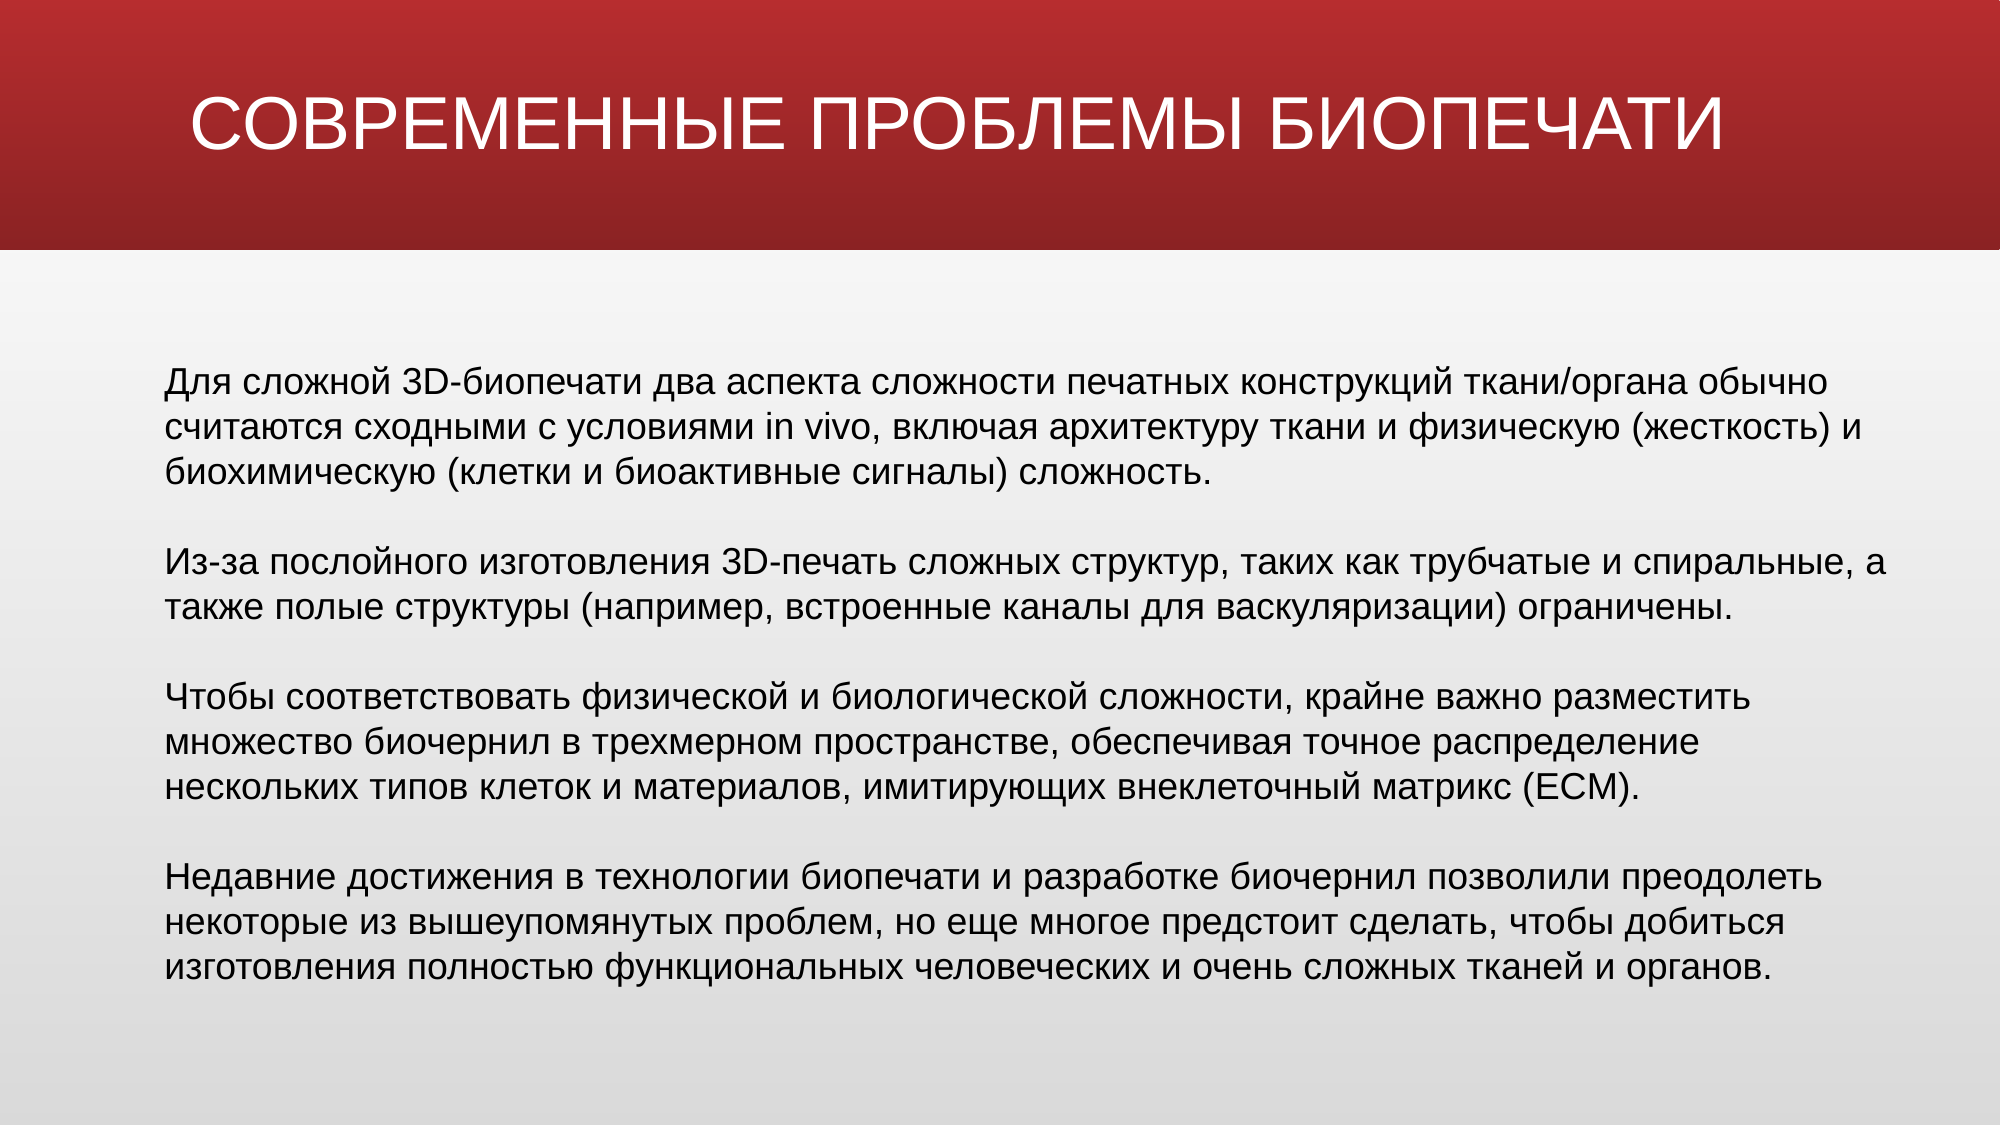

# СОВРЕМЕННЫЕ ПРОБЛЕМЫ БИОПЕЧАТИ
Для сложной 3D-биопечати два аспекта сложности печатных конструкций ткани/органа обычно считаются сходными с условиями in vivo, включая архитектуру ткани и физическую (жесткость) и биохимическую (клетки и биоактивные сигналы) сложность.

Из-за послойного изготовления 3D-печать сложных структур, таких как трубчатые и спиральные, а также полые структуры (например, встроенные каналы для васкуляризации) ограничены.

Чтобы соответствовать физической и биологической сложности, крайне важно разместить множество биочернил в трехмерном пространстве, обеспечивая точное распределение нескольких типов клеток и материалов, имитирующих внеклеточный матрикс (ECM).

Недавние достижения в технологии биопечати и разработке биочернил позволили преодолеть некоторые из вышеупомянутых проблем, но еще многое предстоит сделать, чтобы добиться изготовления полностью функциональных человеческих и очень сложных тканей и органов.